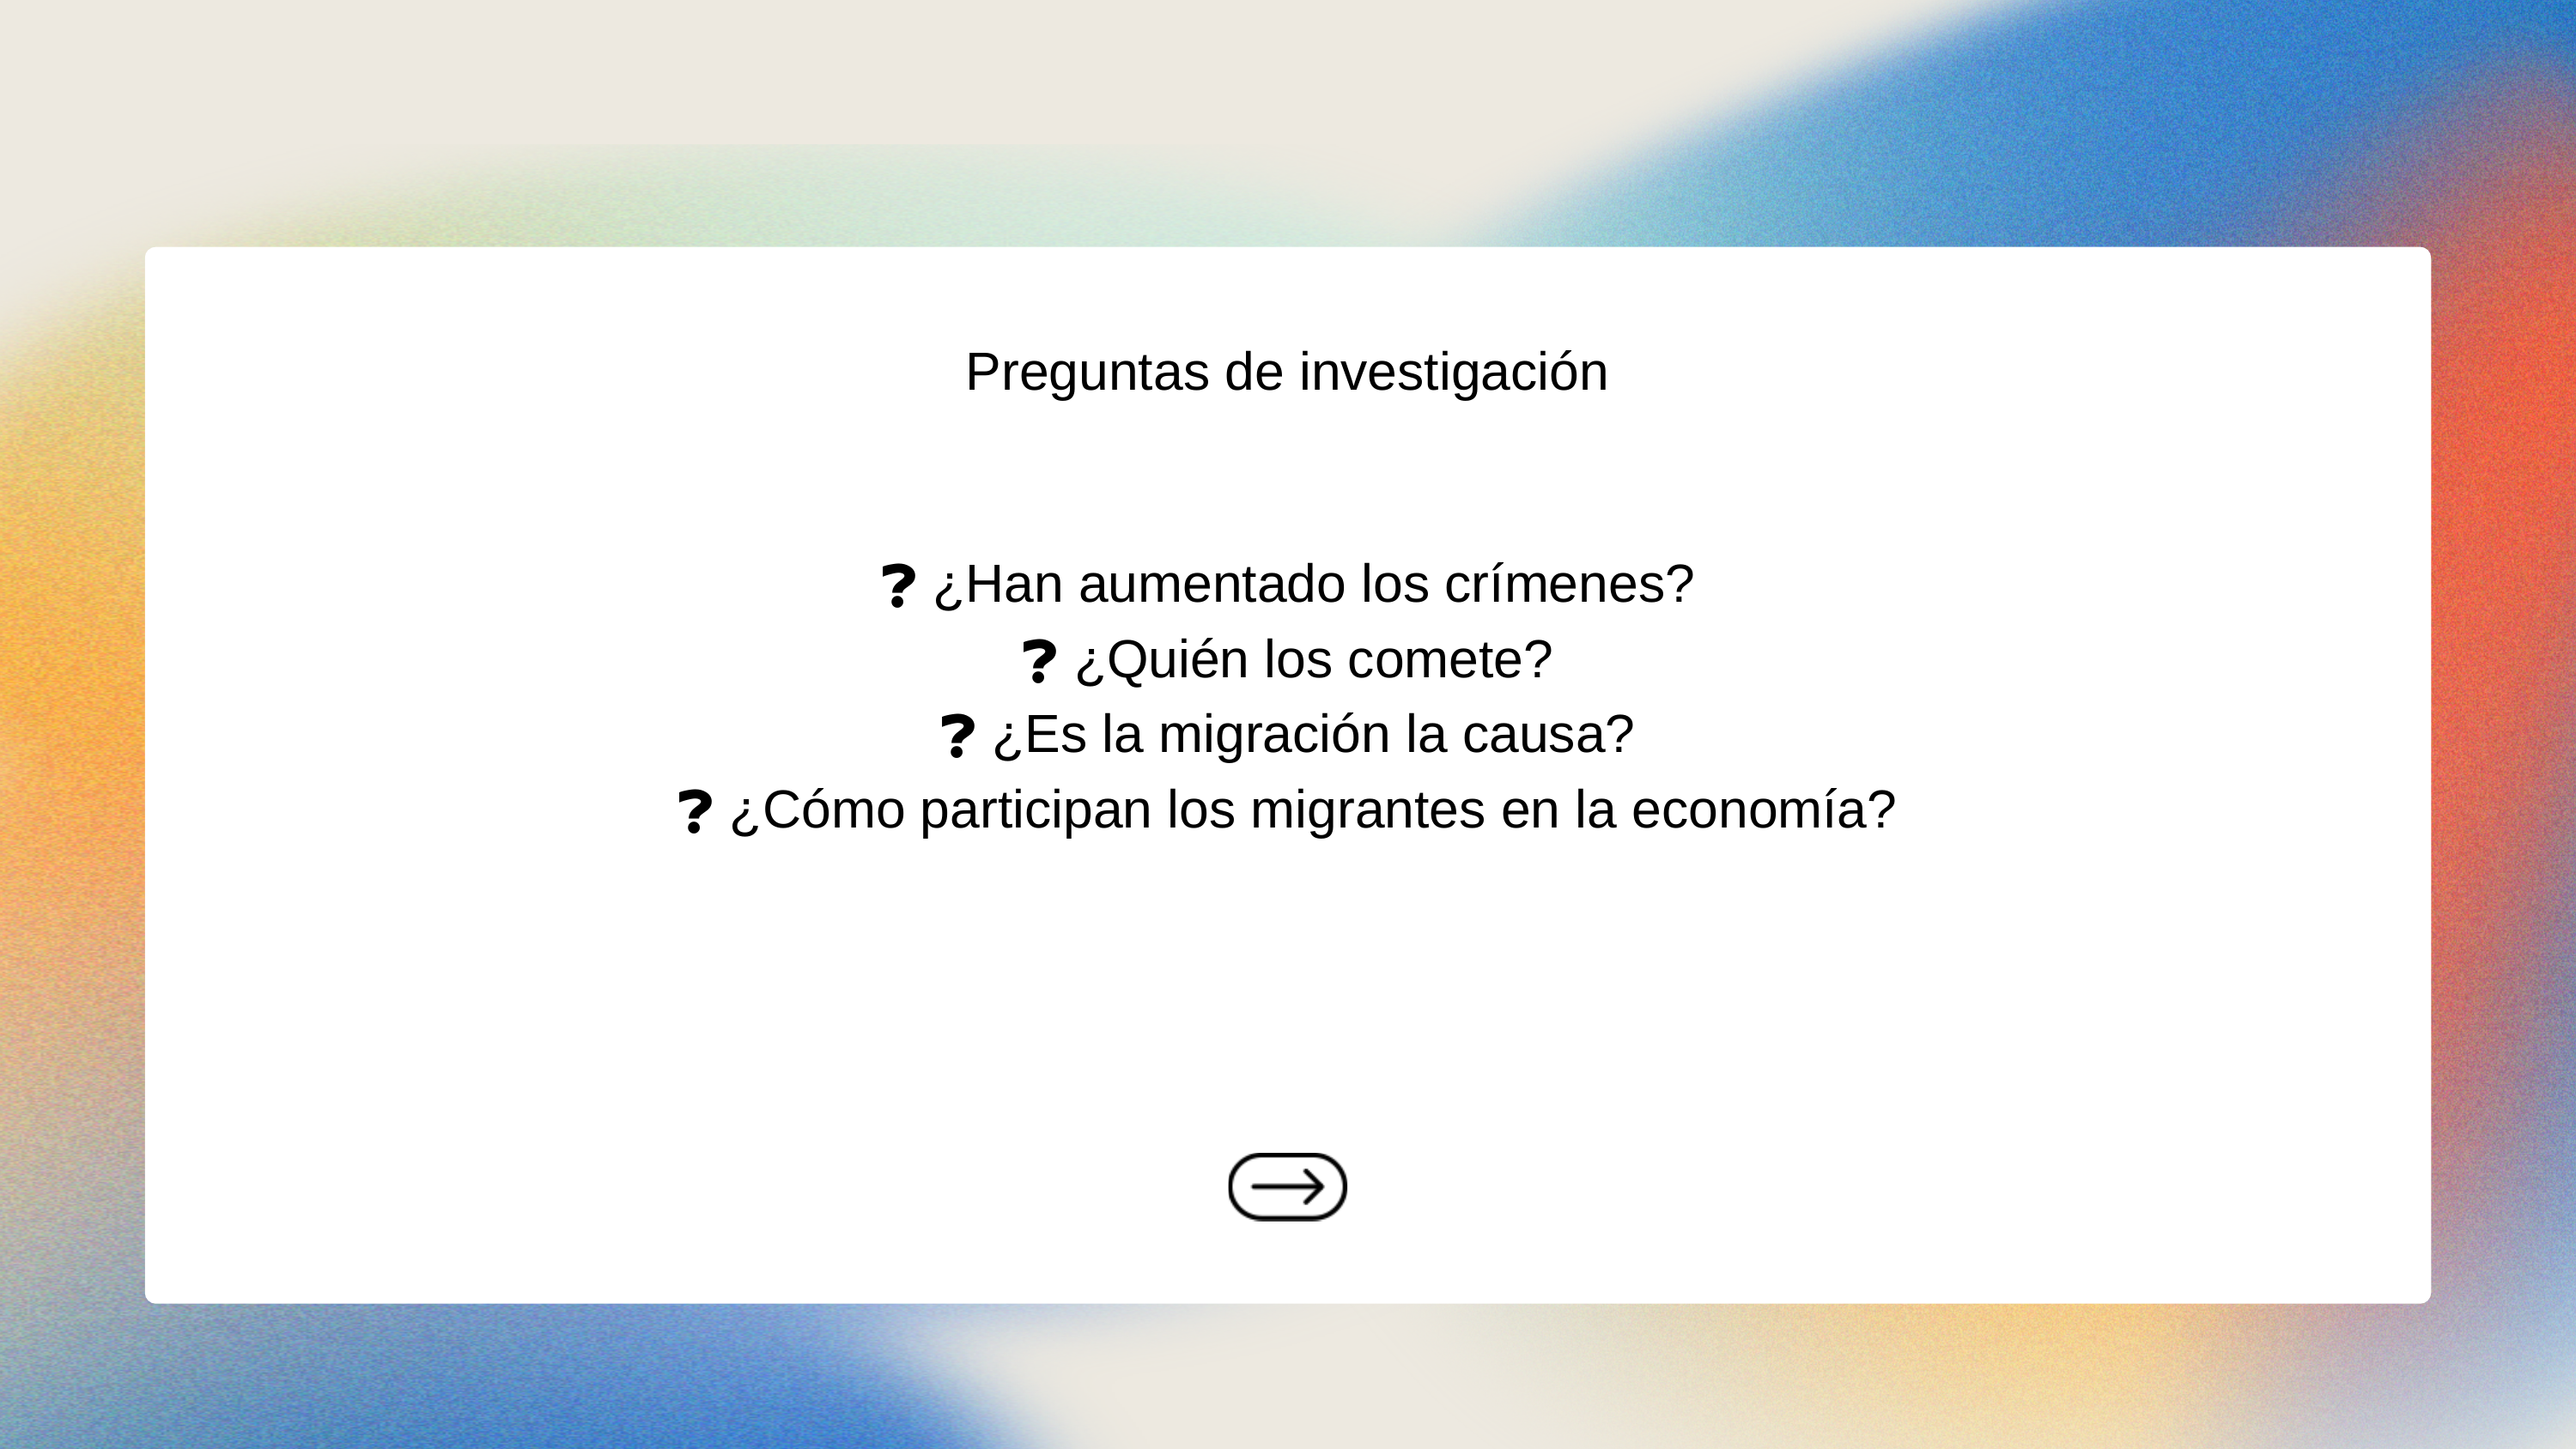

Preguntas de investigación
❓ ¿Han aumentado los crímenes?
❓ ¿Quién los comete?
❓ ¿Es la migración la causa?
❓ ¿Cómo participan los migrantes en la economía?